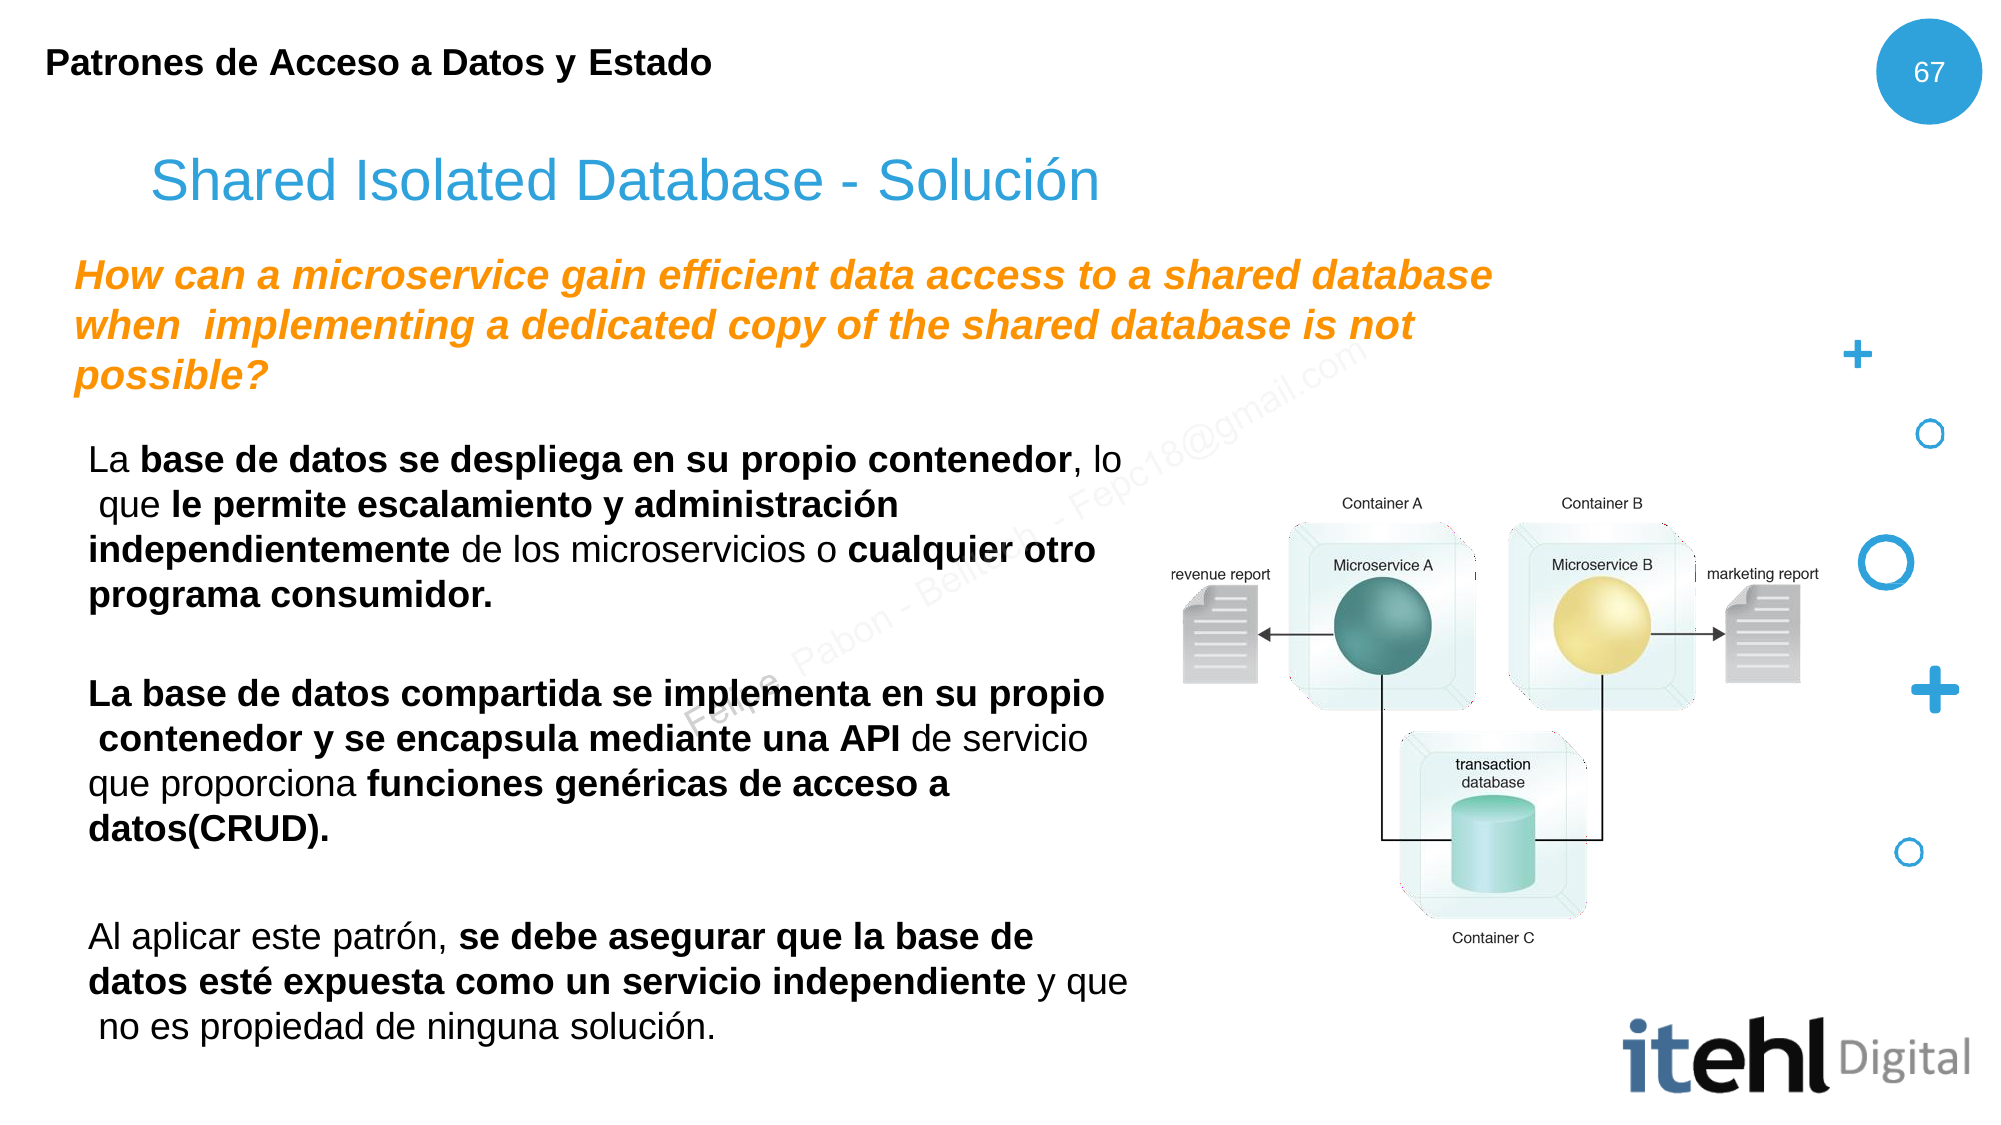

Patrones de Acceso a Datos y Estado
67
# Shared Isolated Database - Solución
How can a microservice gain efficient data access to a shared database when  implementing a dedicated copy of the shared database is not possible?
La base de datos se despliega en su propio contenedor, lo  que le permite escalamiento y administración  independientemente de los microservicios o cualquier otro  programa consumidor.

La base de datos compartida se implementa en su propio  contenedor y se encapsula mediante una API de servicio  que proporciona funciones genéricas de acceso a  datos(CRUD).

Al aplicar este patrón, se debe asegurar que la base de  datos esté expuesta como un servicio independiente y que  no es propiedad de ninguna solución.